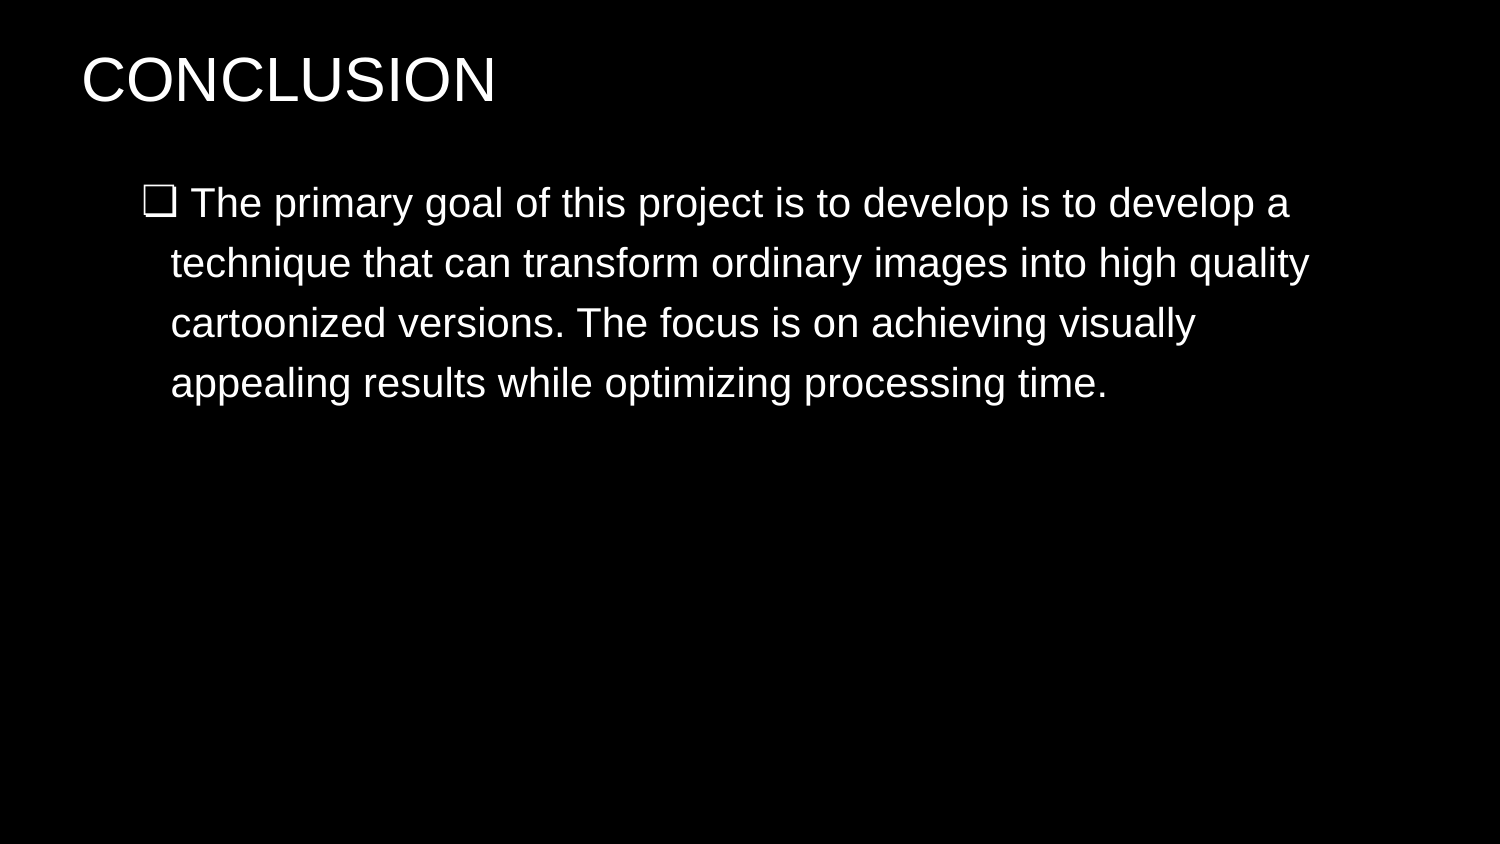

CONCLUSION
 The primary goal of this project is to develop is to develop a technique that can transform ordinary images into high quality cartoonized versions. The focus is on achieving visually appealing results while optimizing processing time.